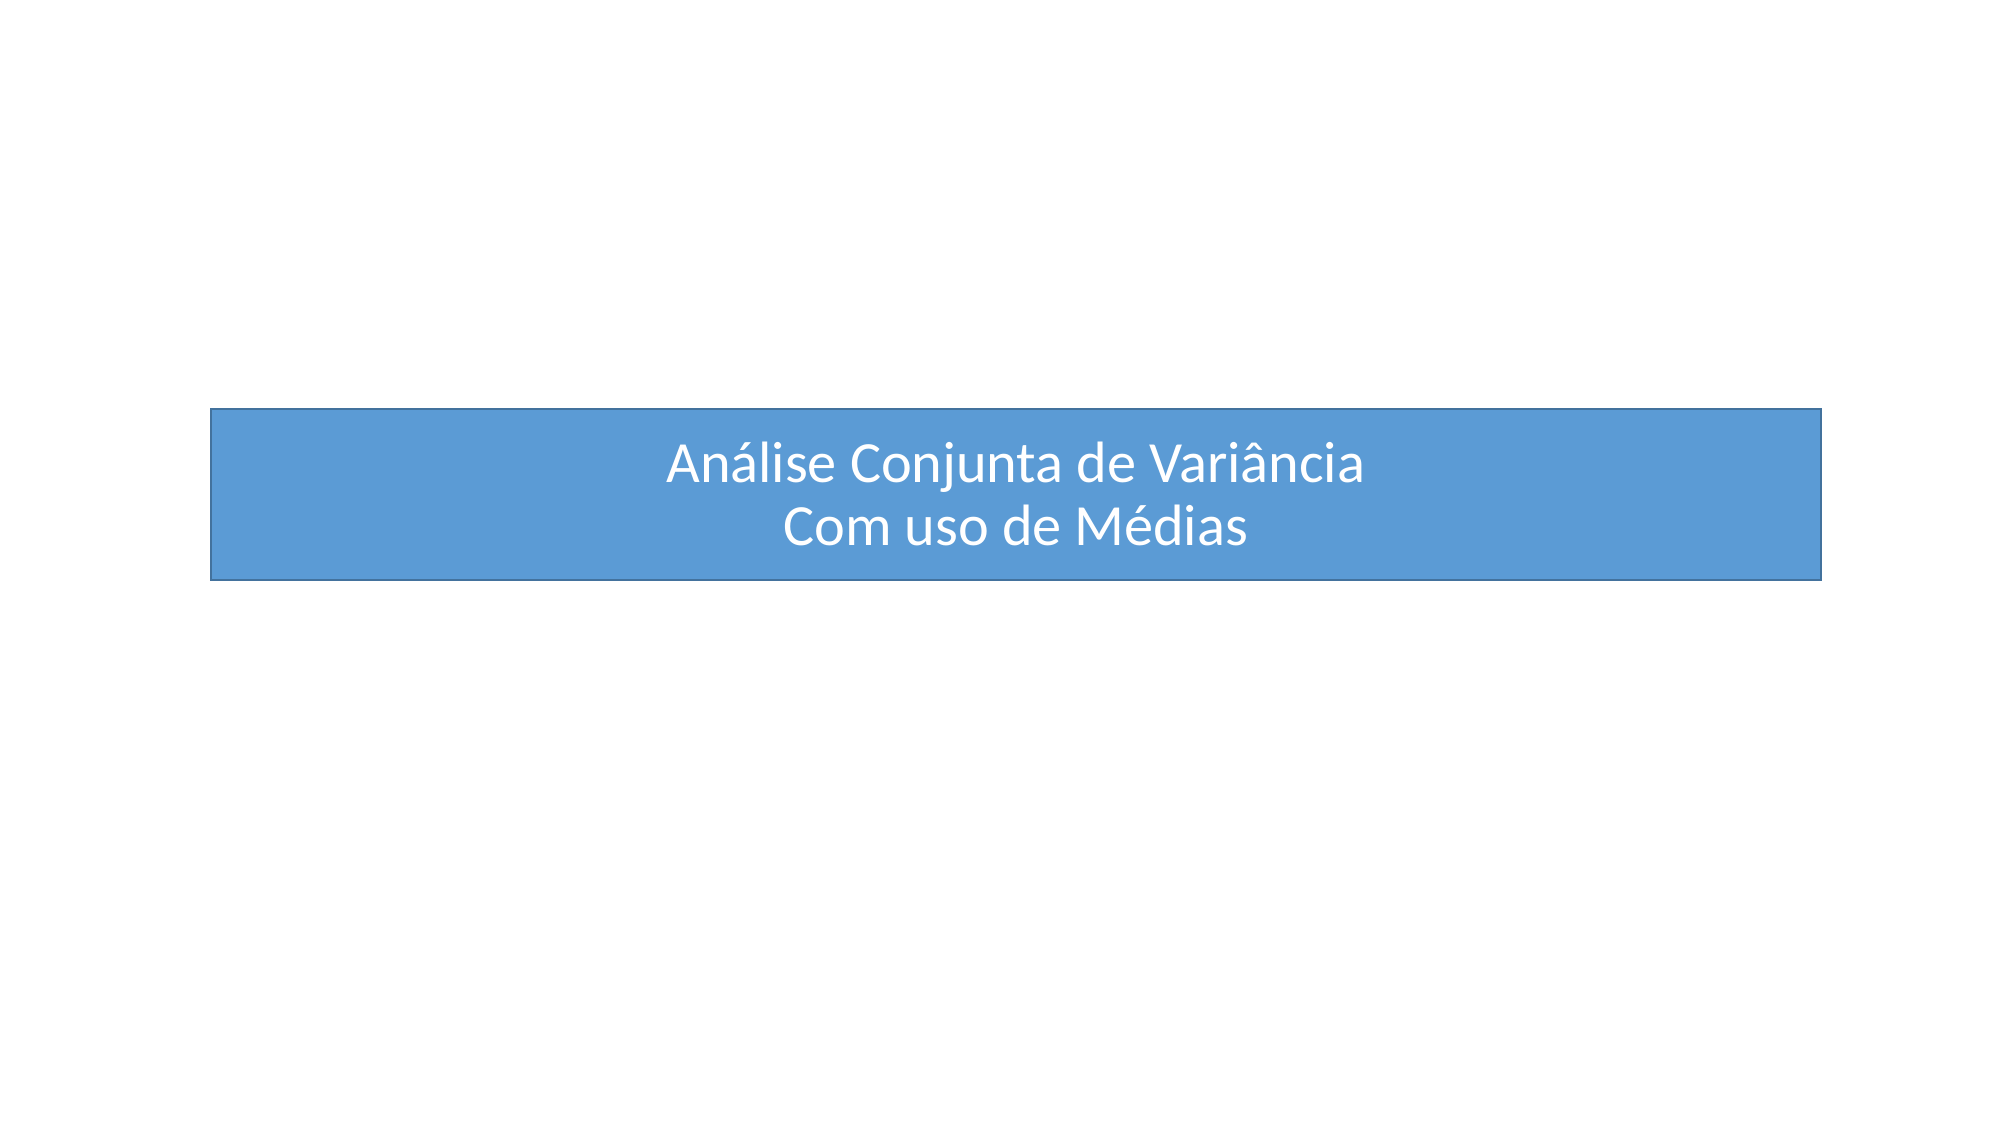

# Análise Conjunta de Variância Com uso de Médias